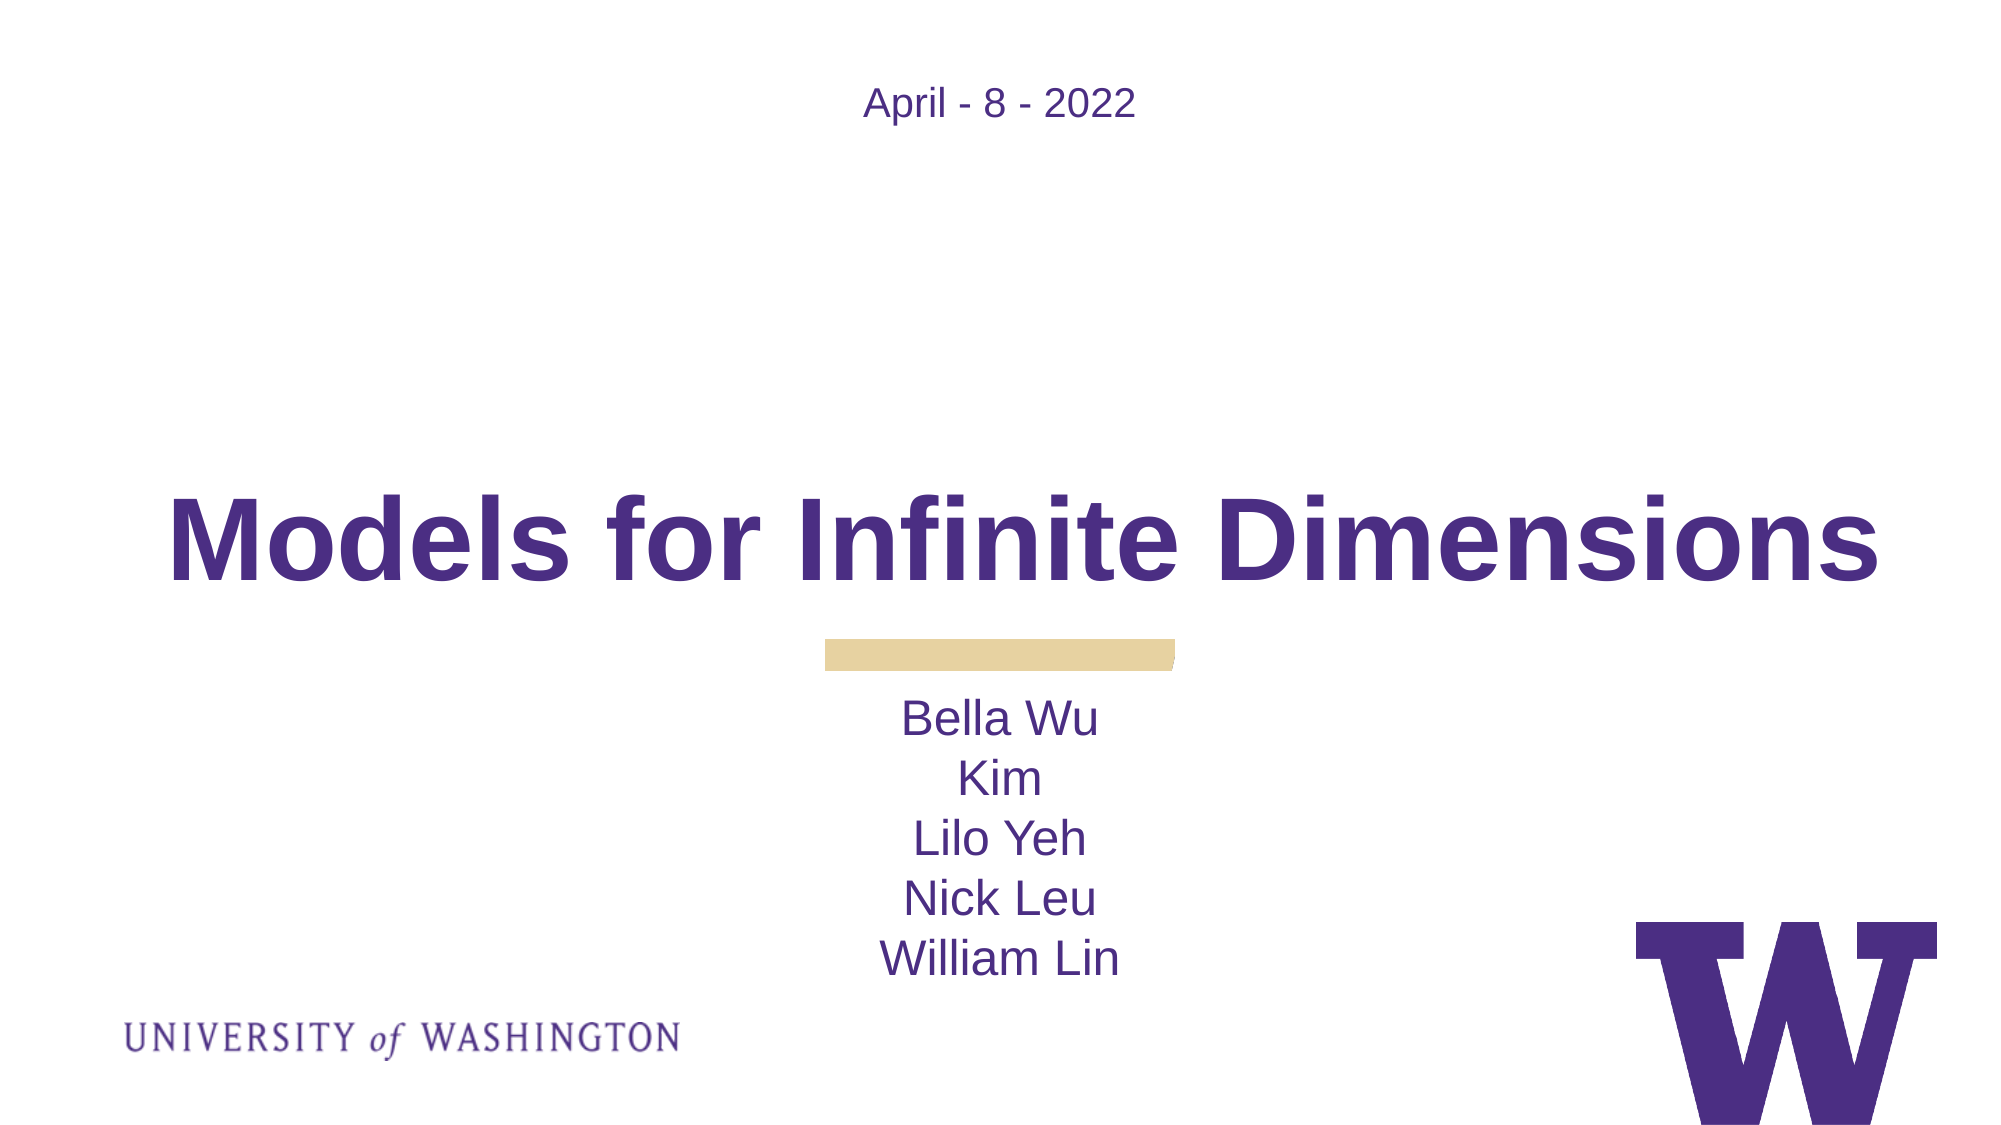

April - 8 - 2022
# Models for Infinite Dimensions
Bella Wu
Kim
Lilo Yeh
Nick Leu
William Lin